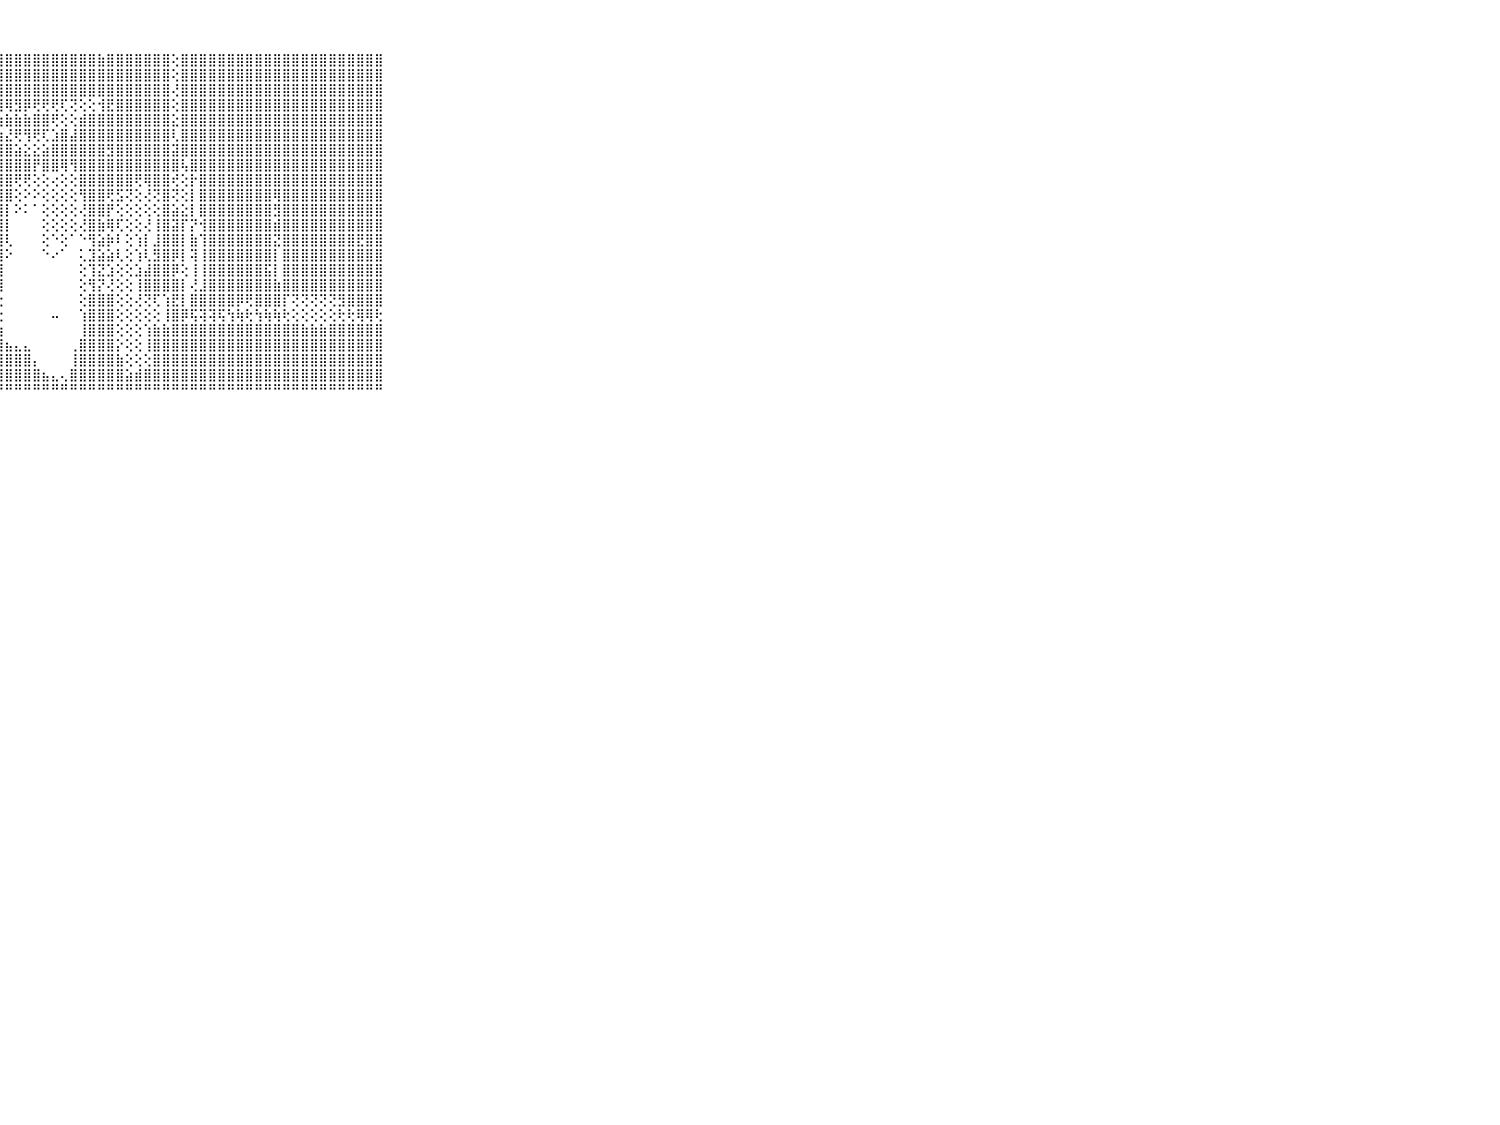

⠀⠀⠀⠀⠀⠀⠀⠀⠀⠀⠀⢝⣱⣾⣷⢜⢝⣿⣿⣿⣿⣿⣿⣿⣿⣿⣿⣿⣿⣿⣿⣿⣿⣿⣿⣿⣿⣿⣷⣿⣿⣿⣿⣿⣿⣿⢕⣿⣿⣿⣿⣿⣿⣿⣿⣿⣿⣿⣿⣿⣿⣿⣿⣿⣿⣿⣿⣿⣿⠀⠀⠀⠀⠀⠀⠀⠀⠀⠀⠀⠀
⠀⠀⠀⠀⠀⠀⠀⠀⠀⠀⠀⣵⣿⣿⣿⣷⣾⣿⣿⣿⣿⣿⣿⣿⣿⣿⣿⣿⣿⣿⣿⣿⣿⣿⣿⣿⣿⣿⣿⣿⣿⣿⣿⣿⣿⣿⢕⣿⣿⣿⣿⣿⣿⣿⣿⣿⣿⣿⣿⣿⣿⣿⣿⣿⣿⣿⣿⣿⣿⠀⠀⠀⠀⠀⠀⠀⠀⠀⠀⠀⠀
⠀⠀⠀⠀⠀⠀⠀⠀⠀⠀⠀⣿⣿⣿⣿⣿⣿⣿⣿⣿⣿⣿⣿⣿⣿⣿⣿⣿⣿⣿⣿⣿⣿⣿⣿⣿⣿⣿⣿⣿⣿⣿⣿⣿⣿⣿⢜⣿⣿⣿⣿⣿⣿⣿⣿⣿⣿⣿⣿⣿⣿⣿⣿⣿⣿⣿⣿⣿⣿⠀⠀⠀⠀⠀⠀⠀⠀⠀⠀⠀⠀
⠀⠀⠀⠀⠀⠀⠀⠀⠀⠀⠀⣿⣿⣿⣿⣿⣿⣿⣿⣿⣿⣿⢿⢿⢿⢿⢿⢿⢿⣻⡿⢟⢟⢟⢏⢝⢕⢕⢺⣟⣿⣿⣿⣿⣿⣿⢕⣿⣿⣿⣿⣿⣿⣿⣿⣿⣿⣿⣿⣿⣿⣿⣿⣿⣿⣿⣿⣿⣿⠀⠀⠀⠀⠀⠀⠀⠀⠀⠀⠀⠀
⠀⠀⠀⠀⠀⠀⠀⠀⠀⠀⠀⣿⣿⣿⣿⣿⡏⢕⣕⣵⢕⣵⣵⣵⣿⣷⡷⢱⣷⣷⣷⣿⣿⢟⢕⢕⣾⣿⣿⣿⣿⣿⣿⣿⣿⣿⣕⣿⣿⣿⣿⣿⣿⣿⣿⣿⣿⣿⣿⣿⣿⣿⣿⣿⣿⣿⣿⣿⣿⠀⠀⠀⠀⠀⠀⠀⠀⠀⠀⠀⠀
⠀⠀⠀⠀⠀⠀⠀⠀⠀⠀⠀⣿⣿⣿⣿⣿⣧⣽⡿⢕⣱⡹⢿⢿⢿⢟⣱⣷⣜⢟⢻⢟⢏⣱⣿⣼⣿⣿⣿⣿⣿⣿⣿⣿⣿⣿⢇⣿⣿⣿⣿⣿⣿⣿⣿⣿⣿⣿⣿⣿⣿⣿⣿⣿⣿⣿⣿⣿⣿⠀⠀⠀⠀⠀⠀⠀⠀⠀⠀⠀⠀
⠀⠀⠀⠀⠀⠀⠀⠀⠀⠀⠀⣿⣿⣿⣿⣿⡇⢕⢕⣾⣿⣿⣕⢕⢕⣼⣿⣿⣿⣵⣕⣕⣵⣿⣿⣿⣿⣿⣿⣻⣿⣿⣿⣿⣿⣿⣽⣿⣿⣿⣿⣿⣿⣿⣿⣿⣿⣿⣿⣿⣿⣿⣿⣿⣿⣿⣿⣿⣿⠀⠀⠀⠀⠀⠀⠀⠀⠀⠀⠀⠀
⠀⠀⠀⠀⠀⠀⠀⠀⠀⠀⠀⣿⣿⣿⣿⣿⣧⣷⣿⣿⣿⣿⣿⣗⢺⣿⣿⣿⣿⣿⣿⡟⣿⣿⢿⢻⣿⣿⣿⣿⣿⣿⣿⣿⣿⣿⣿⢧⣿⣿⣿⣿⣿⣿⣿⣿⣿⣿⣿⣿⣿⣿⣿⣿⣿⣿⣿⣿⣿⠀⠀⠀⠀⠀⠀⠀⠀⠀⠀⠀⠀
⠀⠀⠀⠀⠀⠀⠀⠀⠀⠀⠀⣻⣿⣿⣿⣿⡿⢝⣿⣿⣿⣿⣿⣟⢕⣿⣿⣿⣿⢟⢟⢕⢕⢔⢕⢕⣿⣿⣿⣿⣿⣿⢟⢿⣿⣿⢞⢕⡗⣿⣿⣿⣿⣿⣿⣿⣿⣿⣿⣿⣿⣿⣿⣿⣿⣿⣿⣿⣿⠀⠀⠀⠀⠀⠀⠀⠀⠀⠀⠀⠀
⠀⠀⠀⠀⠀⠀⠀⠀⠀⠀⠀⢻⣿⣿⣿⣿⡏⢕⣿⣿⣿⣿⣿⣟⢕⣿⣿⣿⣿⢕⠕⠕⢕⢕⢕⢕⢻⣿⣿⢟⣫⢝⢕⢜⢝⣿⢝⢕⡇⣿⣿⣿⣿⣿⣿⣿⣿⢿⣿⣿⣿⣿⣿⣿⣿⣿⣿⣿⣿⠀⠀⠀⠀⠀⠀⠀⠀⠀⠀⠀⠀
⠀⠀⠀⠀⠀⠀⠀⠀⠀⠀⠀⢕⠿⣿⣿⣿⡏⢕⣿⣿⣿⣿⣿⣟⢕⣿⣿⣿⡇⠕⠅⠁⢕⢕⢕⢕⢜⣿⣿⡟⢕⢕⢕⢕⢕⣿⣵⣕⡇⣿⣿⣿⣿⣿⣿⣿⣿⣻⣿⣿⣿⣿⣿⣿⣿⣿⣿⣿⣿⠀⠀⠀⠀⠀⠀⠀⠀⠀⠀⠀⠀
⠀⠀⠀⠀⠀⠀⠀⠀⠀⠀⠀⠀⠁⠝⢿⣿⡷⡇⣿⣿⣿⣿⣿⡇⢕⣿⣿⣿⡇⠀⠀⠀⢕⢕⢕⢕⢜⣿⣷⢿⢏⢕⢕⢜⢸⣿⣽⡏⡝⢺⣿⣿⣿⣿⣿⣿⣿⣾⣿⣿⣿⣿⣿⣿⣿⣿⣿⣿⣿⠀⠀⠀⠀⠀⠀⠀⠀⠀⠀⠀⠀
⠀⠀⠀⠀⠀⠀⠀⠀⠀⠀⠀⠀⠀⠀⠄⢜⢕⡇⣿⣿⣿⣻⣿⡇⢕⢟⢟⣿⢇⠀⠀⠀⢕⠑⢕⠁⠑⢻⣵⡷⠇⢕⢱⡇⣸⣿⣿⡇⣷⢹⣿⣿⣿⣿⣿⣿⣿⣝⣿⣿⣿⣿⣿⣿⣿⣿⣟⣿⣿⠀⠀⠀⠀⠀⠀⠀⠀⠀⠀⠀⠀
⠀⠀⠀⠀⠀⠀⠀⠀⠀⠀⠀⠀⠀⠄⠄⢄⢜⢧⣯⣯⣽⣽⣿⣇⢕⢕⢱⣿⠕⠀⠀⠀⠑⠔⠁⠀⢅⣹⣵⣵⢇⢕⢱⢇⣻⣿⡿⡇⢽⢸⣿⣿⣿⣿⣿⣿⣿⡇⣿⣿⣿⣿⣿⣿⣿⣿⣿⣿⣿⠀⠀⠀⠀⠀⠀⠀⠀⠀⠀⠀⠀
⠀⠀⠀⠀⠀⠀⠀⠀⠀⠀⠀⠀⠀⠀⢄⠀⠑⢕⡇⢷⢷⢾⢷⢷⢕⢕⢕⢸⠀⠀⠀⠀⠀⠀⠀⠀⢕⢹⣝⣱⢕⢕⣱⣼⣿⣿⡿⢕⢸⢸⣿⣿⣿⣿⣿⣿⣯⡇⣿⣿⣿⣿⣿⣿⣿⣿⣿⣿⣿⠀⠀⠀⠀⠀⠀⠀⠀⠀⠀⠀⠀
⠀⠀⠀⠀⠀⠀⠀⠀⠀⠀⠀⠀⠀⠀⠀⠀⠕⣕⢕⢏⢟⣹⢗⢕⢕⢕⢕⢼⠀⠀⠀⠀⠀⠀⠀⠀⢕⢻⡝⢜⢕⢕⢸⣿⣿⣿⣿⡇⢜⣸⣿⣿⣿⣿⣿⣿⣿⣷⣿⣿⣿⣿⣿⣿⣿⣿⣿⣿⣿⠀⠀⠀⠀⠀⠀⠀⠀⠀⠀⠀⠀
⠀⠀⠀⠀⠀⠀⠀⠀⠀⠀⠀⠀⠀⠀⠀⠀⠀⢸⢕⢕⢕⢝⢜⢕⢕⢜⢕⢕⠀⠀⠀⠀⠀⠀⠀⠀⢕⣿⣿⣿⢕⢕⢜⢝⢏⢱⣟⡇⣿⣿⣿⣿⣿⡿⢟⣿⣿⣿⡏⢝⢝⢝⢝⢝⣻⣿⣿⣿⣿⠀⠀⠀⠀⠀⠀⠀⠀⠀⠀⠀⠀
⠀⠀⠀⠀⠀⠀⠀⠀⠀⠀⠀⠀⠀⠀⢄⣧⢔⣿⣕⣕⢕⢕⣕⡕⢕⢕⢕⢕⠀⠀⠀⠀⠀⠤⠀⠀⢱⣿⣿⣿⢕⢕⢕⢕⢕⢸⣿⡿⢯⢽⢽⢯⢳⢷⢗⢳⢷⢷⢗⢕⢕⢕⢕⢕⢗⢗⢿⢿⢗⠀⠀⠀⠀⠀⠀⠀⠀⠀⠀⠀⠀
⠀⠀⠀⠀⠀⠀⠀⠀⠀⠀⠀⠀⠀⠀⠁⣕⣼⣿⣧⣵⣵⣵⣵⣵⣵⣵⣵⣵⠀⠀⠀⠀⠀⠀⠀⠀⢸⣿⣿⣿⢕⢕⢕⢱⣷⣷⣿⣿⣿⣿⣿⣿⣿⣿⣿⣿⣿⣿⣿⣿⣷⣷⣷⣿⣿⣿⣿⣿⣿⠀⠀⠀⠀⠀⠀⠀⠀⠀⠀⠀⠀
⠀⠀⠀⠀⠀⠀⠀⠀⠀⠀⠀⠀⠁⠀⢠⢿⣿⣿⣿⣿⣿⣿⣿⣿⣿⣿⣿⣿⣦⣄⣄⠀⠀⠀⠀⢀⣿⣿⣿⣿⡕⢕⢕⢸⣿⣿⣿⣿⣿⣿⣿⣿⣿⣿⣿⣿⣿⣿⣿⣿⣿⣿⣿⣿⣿⣿⣿⣿⣿⠀⠀⠀⠀⠀⠀⠀⠀⠀⠀⠀⠀
⠀⠀⠀⠀⠀⠀⠀⠀⠀⠀⠀⠀⢔⢱⢕⠜⣿⣿⣿⣿⣿⣿⣿⣿⣿⣿⣿⣿⣿⣿⣿⡄⠀⠀⠀⢸⣿⣿⣿⣿⣷⢕⢕⢕⣿⣿⣿⣿⣿⣿⣿⣿⣿⣿⣿⣿⣿⣿⣿⣿⣿⣿⣿⣿⣿⣿⣿⣿⣿⠀⠀⠀⠀⠀⠀⠀⠀⠀⠀⠀⠀
⠀⠀⠀⠀⠀⠀⠀⠀⠀⠀⠀⠔⠀⠀⠀⠀⠜⢿⣿⣿⣿⣿⣿⣿⣿⣿⣿⣿⣿⣿⣿⣿⣦⣄⢄⣿⣿⣿⣿⣿⣿⣵⣾⣿⣿⣿⣿⣿⣿⣿⣿⣿⣿⣿⣿⣿⣿⣿⣿⣿⣿⣿⣿⣿⣿⣿⣿⣿⣿⠀⠀⠀⠀⠀⠀⠀⠀⠀⠀⠀⠀
⠀⠀⠀⠀⠀⠀⠀⠀⠀⠀⠀⠓⠀⠀⠀⠀⠀⠘⠛⠛⠛⠛⠛⠛⠛⠛⠛⠛⠛⠛⠛⠛⠛⠛⠛⠛⠛⠛⠛⠛⠛⠛⠛⠛⠛⠛⠛⠛⠛⠛⠛⠛⠛⠛⠛⠛⠛⠛⠛⠛⠛⠛⠛⠛⠛⠛⠛⠛⠛⠀⠀⠀⠀⠀⠀⠀⠀⠀⠀⠀⠀